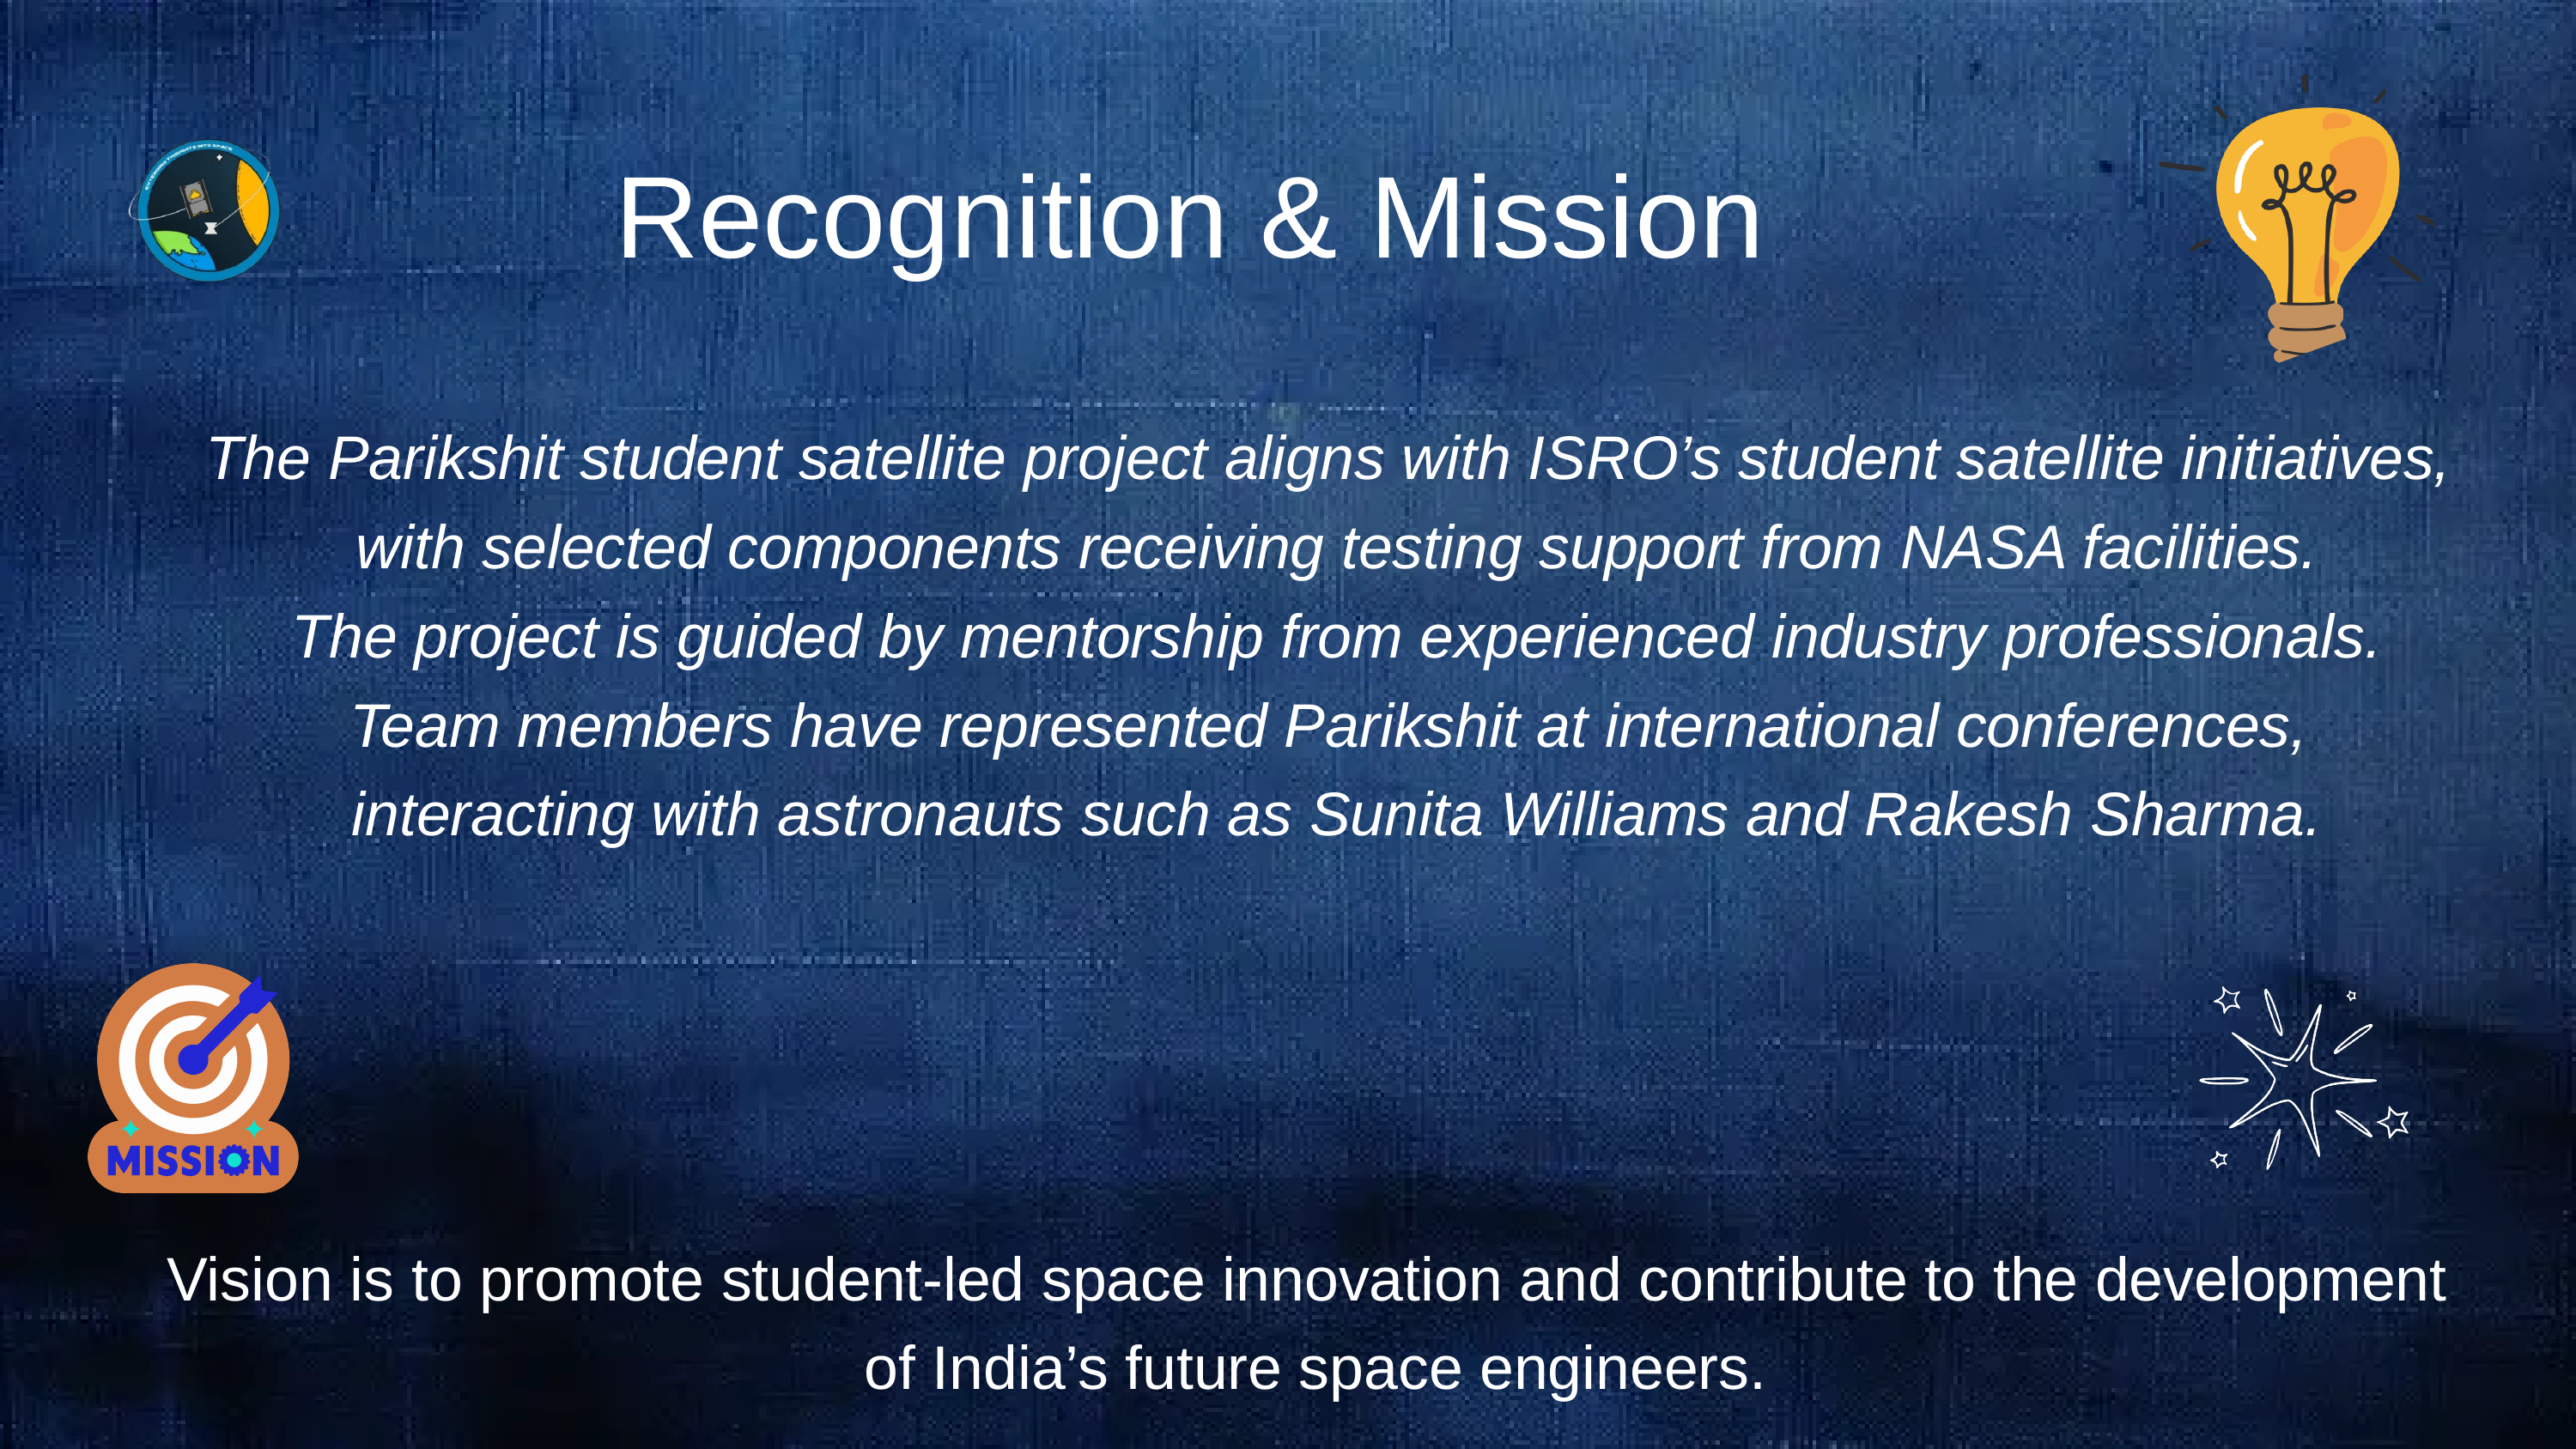

Recognition & Mission

The Parikshit student satellite project aligns with ISRO’s student satellite initiatives,
 with selected components receiving testing support from NASA facilities.
 The project is guided by mentorship from experienced industry professionals.
Team members have represented Parikshit at international conferences,
 interacting with astronauts such as Sunita Williams and Rakesh Sharma.

Vision is to promote student-led space innovation and contribute to the development
 of India’s future space engineers.